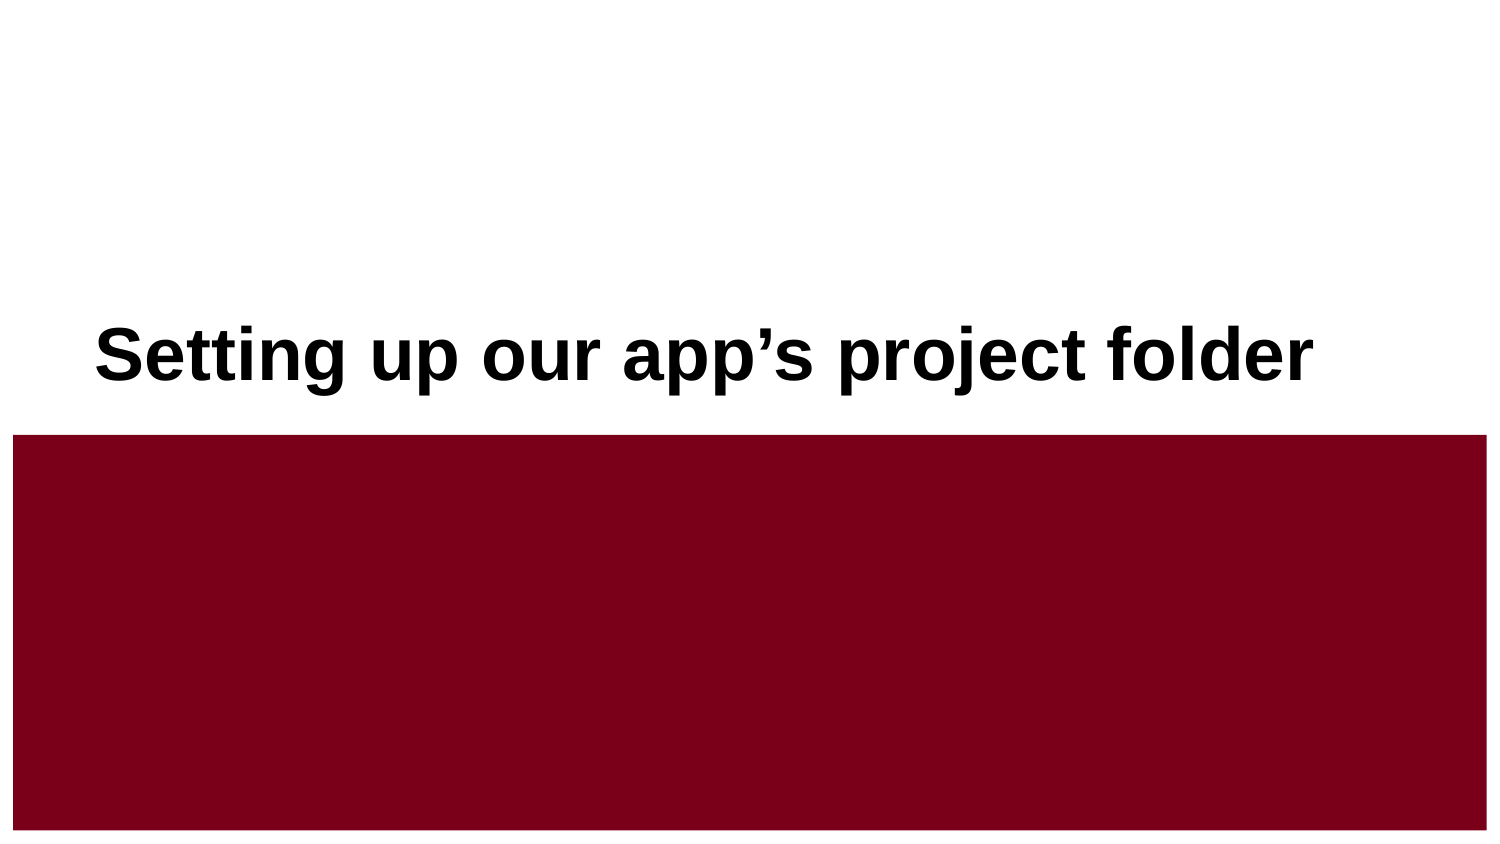

# Setting up our app’s project folder